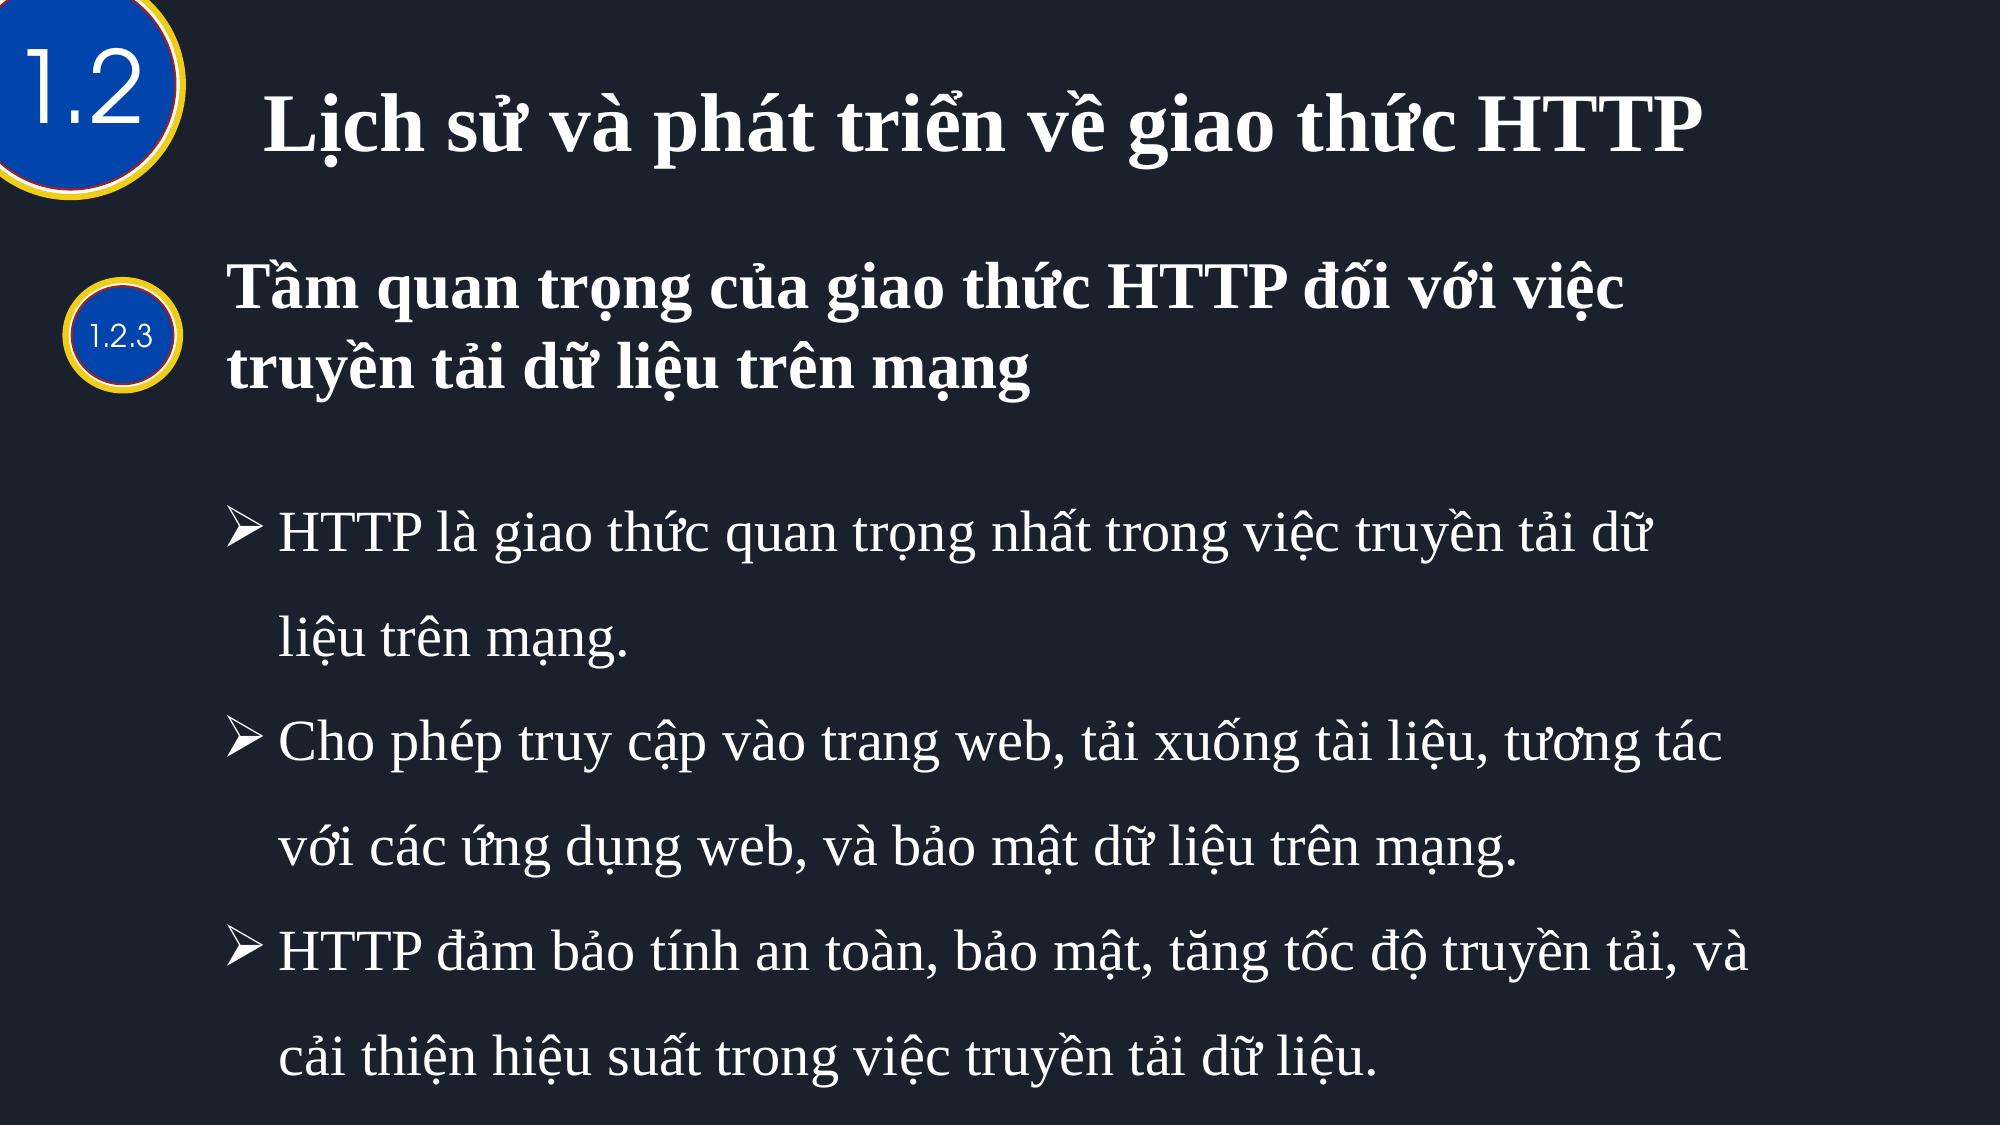

1

1.2
Lịch sử và phát triển về giao thức HTTP
Tầm quan trọng của giao thức HTTP đối với việc truyền tải dữ liệu trên mạng

1.2.3
HTTP là giao thức quan trọng nhất trong việc truyền tải dữ liệu trên mạng.
Cho phép truy cập vào trang web, tải xuống tài liệu, tương tác với các ứng dụng web, và bảo mật dữ liệu trên mạng.
HTTP đảm bảo tính an toàn, bảo mật, tăng tốc độ truyền tải, và cải thiện hiệu suất trong việc truyền tải dữ liệu.